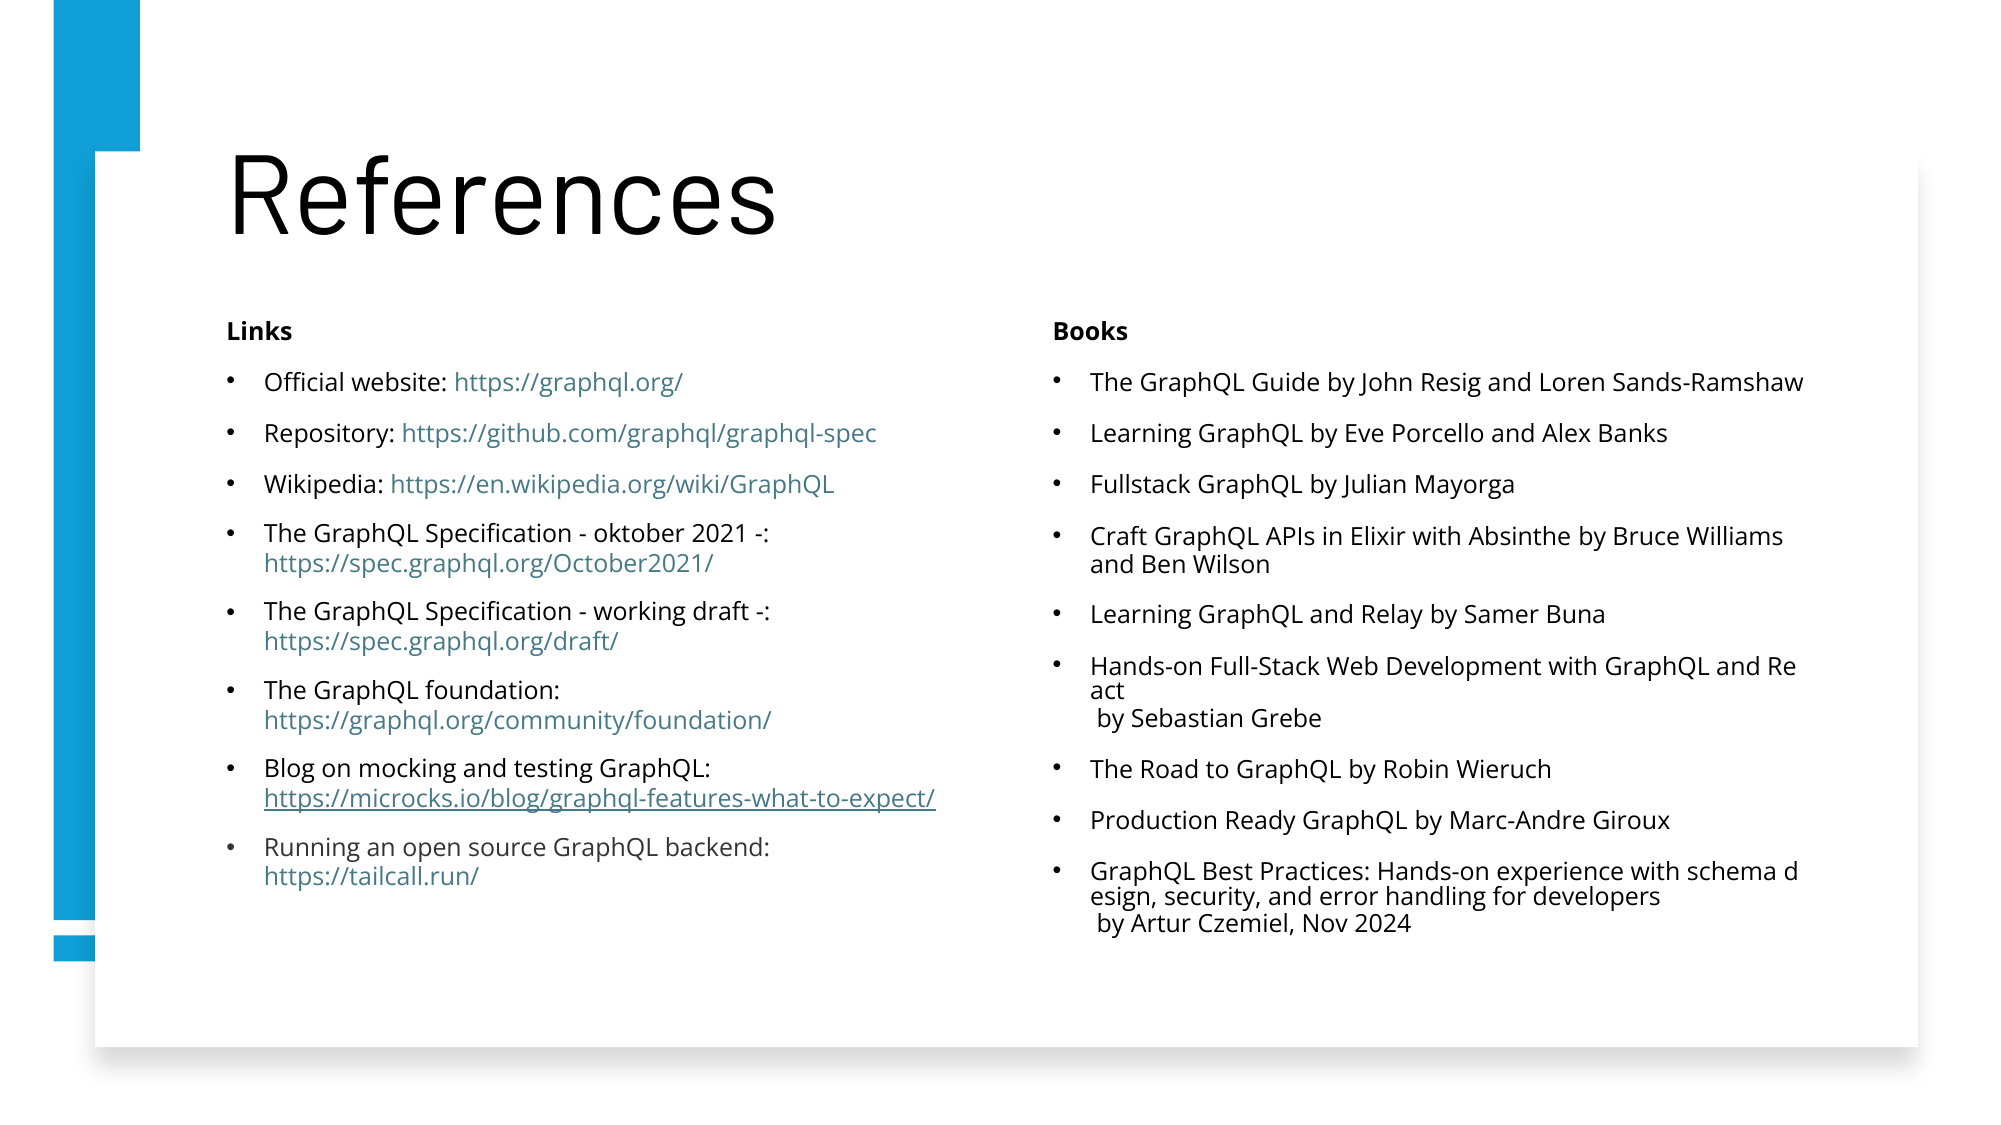

# References

Books
The GraphQL Guide by John Resig and Loren Sands-Ramshaw
Learning GraphQL by Eve Porcello and Alex Banks
Fullstack GraphQL by Julian Mayorga
Craft GraphQL APIs in Elixir with Absinthe by Bruce Williams and Ben Wilson
Learning GraphQL and Relay by Samer Buna
Hands-on Full-Stack Web Development with GraphQL and React by Sebastian Grebe
The Road to GraphQL by Robin Wieruch
Production Ready GraphQL by Marc-Andre Giroux
GraphQL Best Practices: Hands-on experience with schema design, security, and error handling for developers by Artur Czemiel, Nov 2024
Links
Official website: https://graphql.org/
Repository: https://github.com/graphql/graphql-spec
Wikipedia: https://en.wikipedia.org/wiki/GraphQL
The GraphQL Specification - oktober 2021 -: https://spec.graphql.org/October2021/
The GraphQL Specification - working draft -: https://spec.graphql.org/draft/
The GraphQL foundation: https://graphql.org/community/foundation/
Blog on mocking and testing GraphQL: https://microcks.io/blog/graphql-features-what-to-expect/
Running an open source GraphQL backend: https://tailcall.run/